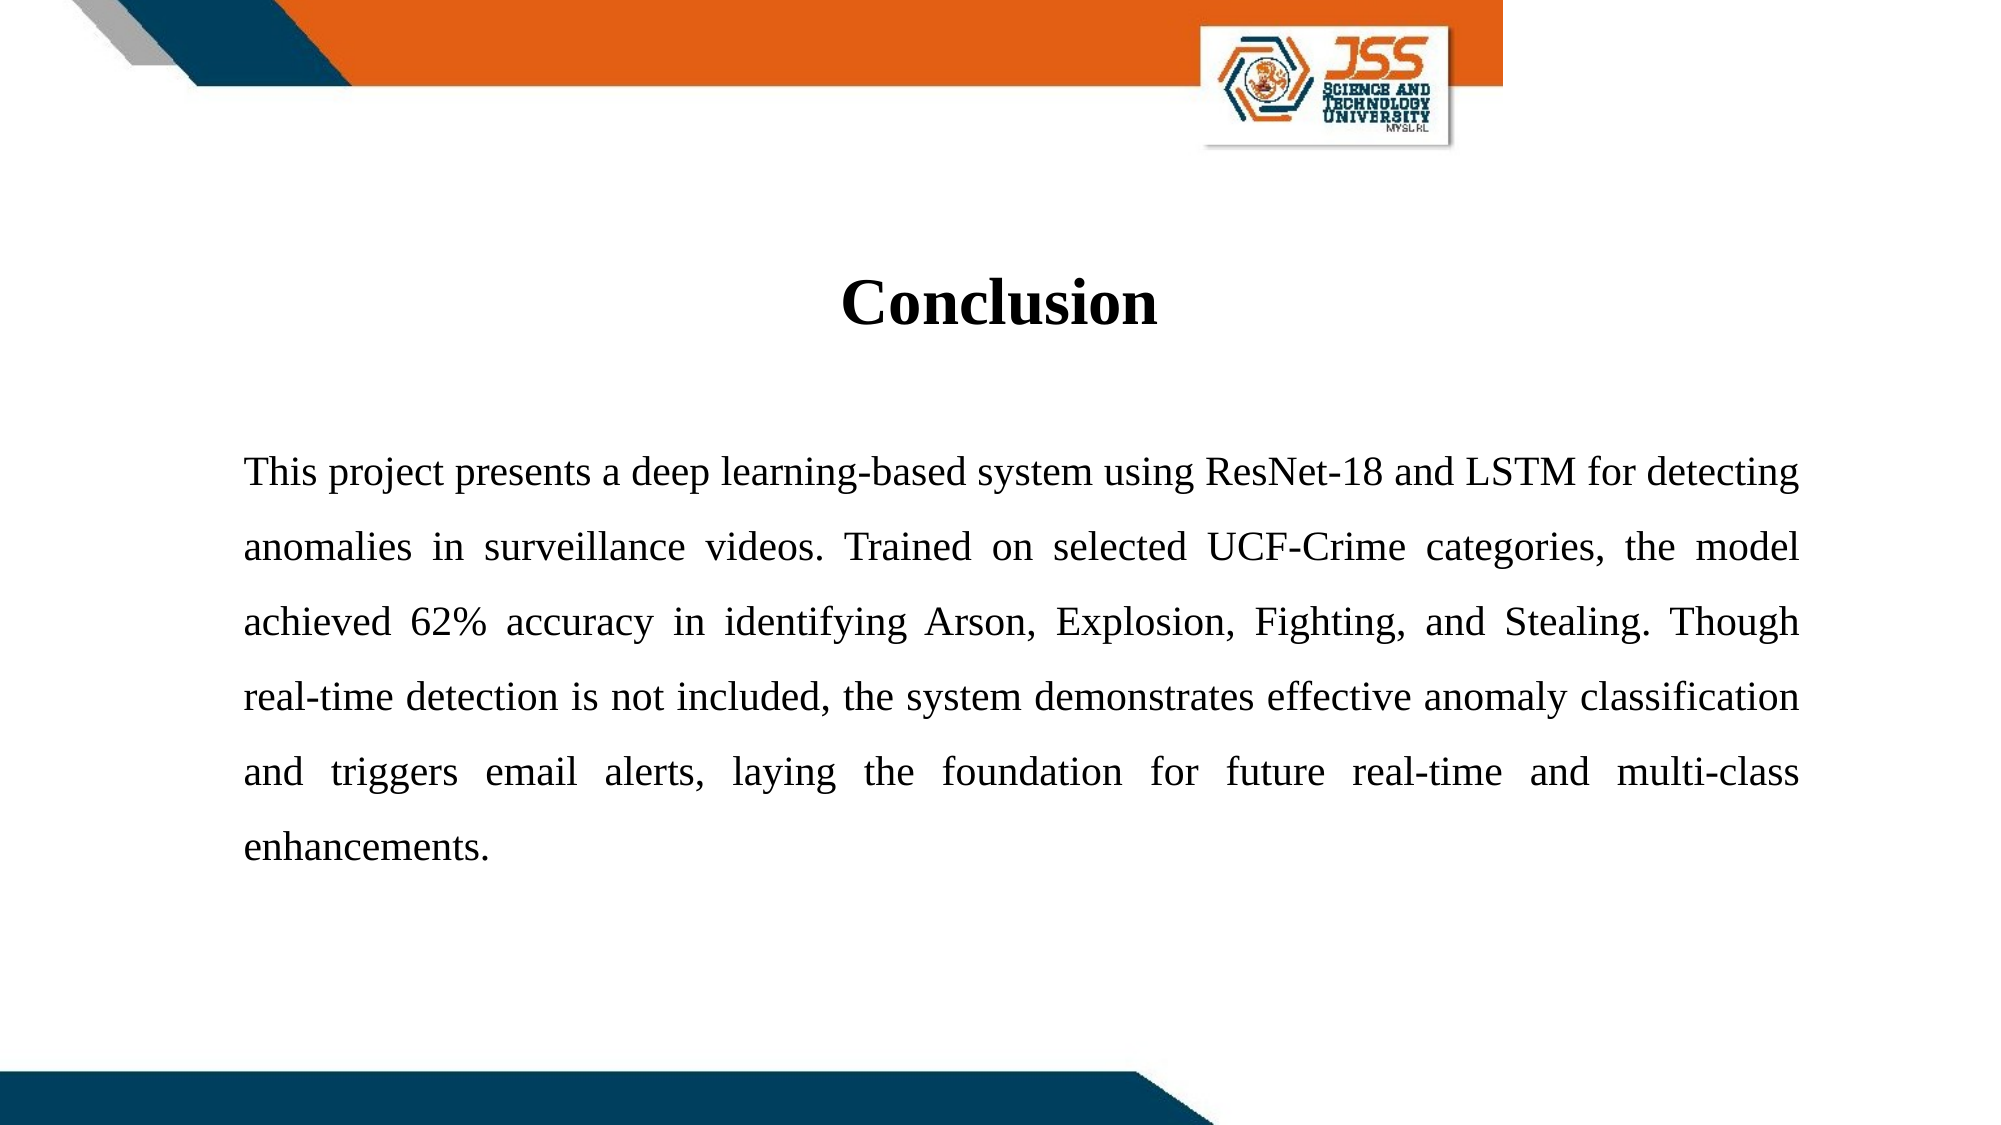

Conclusion
# This project presents a deep learning-based system using ResNet-18 and LSTM for detecting anomalies in surveillance videos. Trained on selected UCF-Crime categories, the model achieved 62% accuracy in identifying Arson, Explosion, Fighting, and Stealing. Though real-time detection is not included, the system demonstrates effective anomaly classification and triggers email alerts, laying the foundation for future real-time and multi-class enhancements.